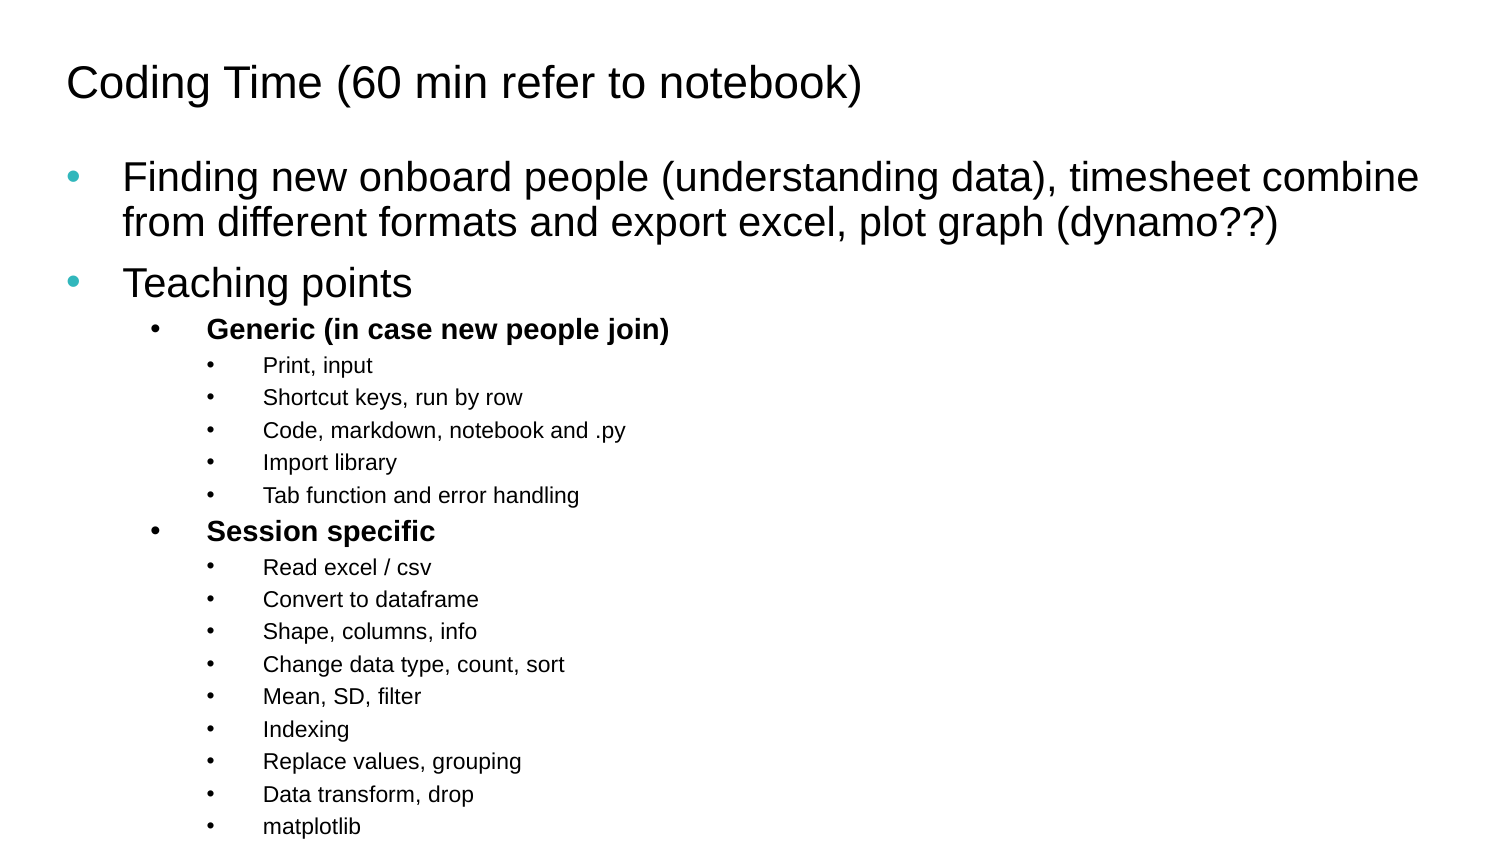

# Coding Time (60 min refer to notebook)
Finding new onboard people (understanding data), timesheet combine from different formats and export excel, plot graph (dynamo??)
Teaching points
Generic (in case new people join)
Print, input
Shortcut keys, run by row
Code, markdown, notebook and .py
Import library
Tab function and error handling
Session specific
Read excel / csv
Convert to dataframe
Shape, columns, info
Change data type, count, sort
Mean, SD, filter
Indexing
Replace values, grouping
Data transform, drop
matplotlib
Export to excel / csv, column width